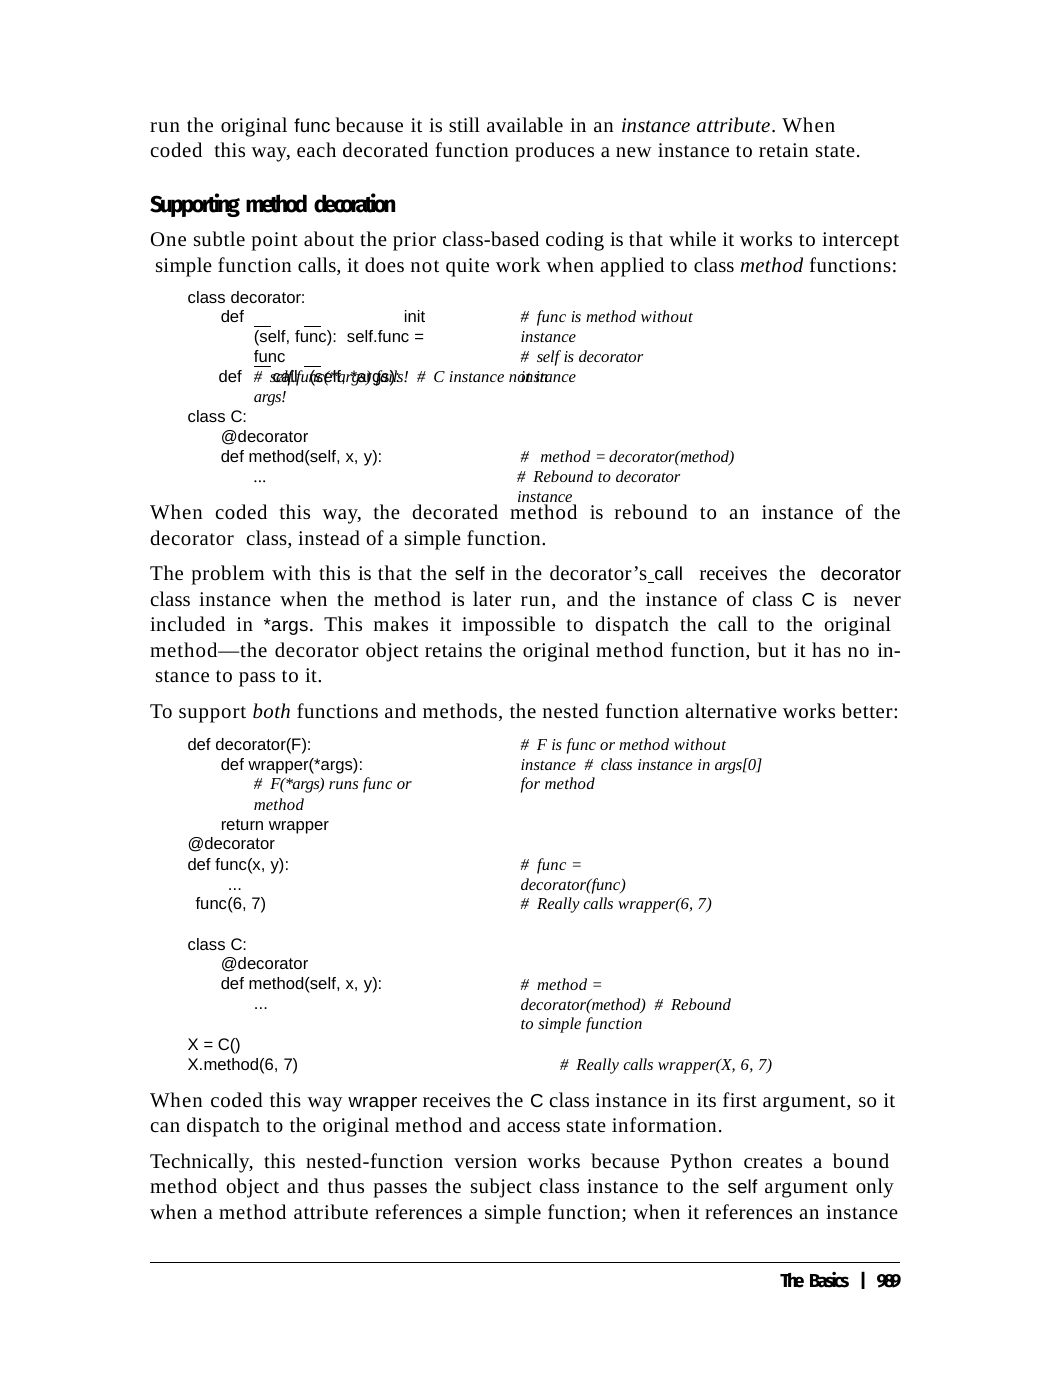

run the original func because it is still available in an instance attribute. When coded  this way, each decorated function produces a new instance to retain state.

Supporting method decoration
One subtle point about the prior class-based coding is that while it works to intercept  simple function calls, it does not quite work when applied to class method functions:
class decorator:
def		init (self, func):  self.func = func
def	call (self, *args):
# func is method without instance

# self is decorator instance
# self.func(*args) fails! # C instance not in args!

class C:
@decorator
def method(self, x, y):
...
# method = decorator(method)  # Rebound to decorator instance
When coded this way, the decorated method is rebound to an instance of the decorator  class, instead of a simple function.
The problem with this is that the self in the decorator’s call receives the  decorator class instance when the method is later run, and the instance of class C is  never included in *args. This makes it impossible to dispatch the call to the original  method—the decorator object retains the original method function, but it has no in-  stance to pass to it.
To support both functions and methods, the nested function alternative works better:
def decorator(F):
def wrapper(*args):
# F(*args) runs func or method
return wrapper
# F is func or method without instance  # class instance in args[0] for method
@decorator
def func(x, y):
...
func(6, 7)
# func = decorator(func)
# Really calls wrapper(6, 7)
class C:
@decorator
def method(self, x, y):
...
# method = decorator(method)  # Rebound to simple function
X = C()
X.method(6, 7)	# Really calls wrapper(X, 6, 7)
When coded this way wrapper receives the C class instance in its first argument, so it  can dispatch to the original method and access state information.
Technically, this nested-function version works because Python creates a bound  method object and thus passes the subject class instance to the self argument only  when a method attribute references a simple function; when it references an instance

The Basics  |  989